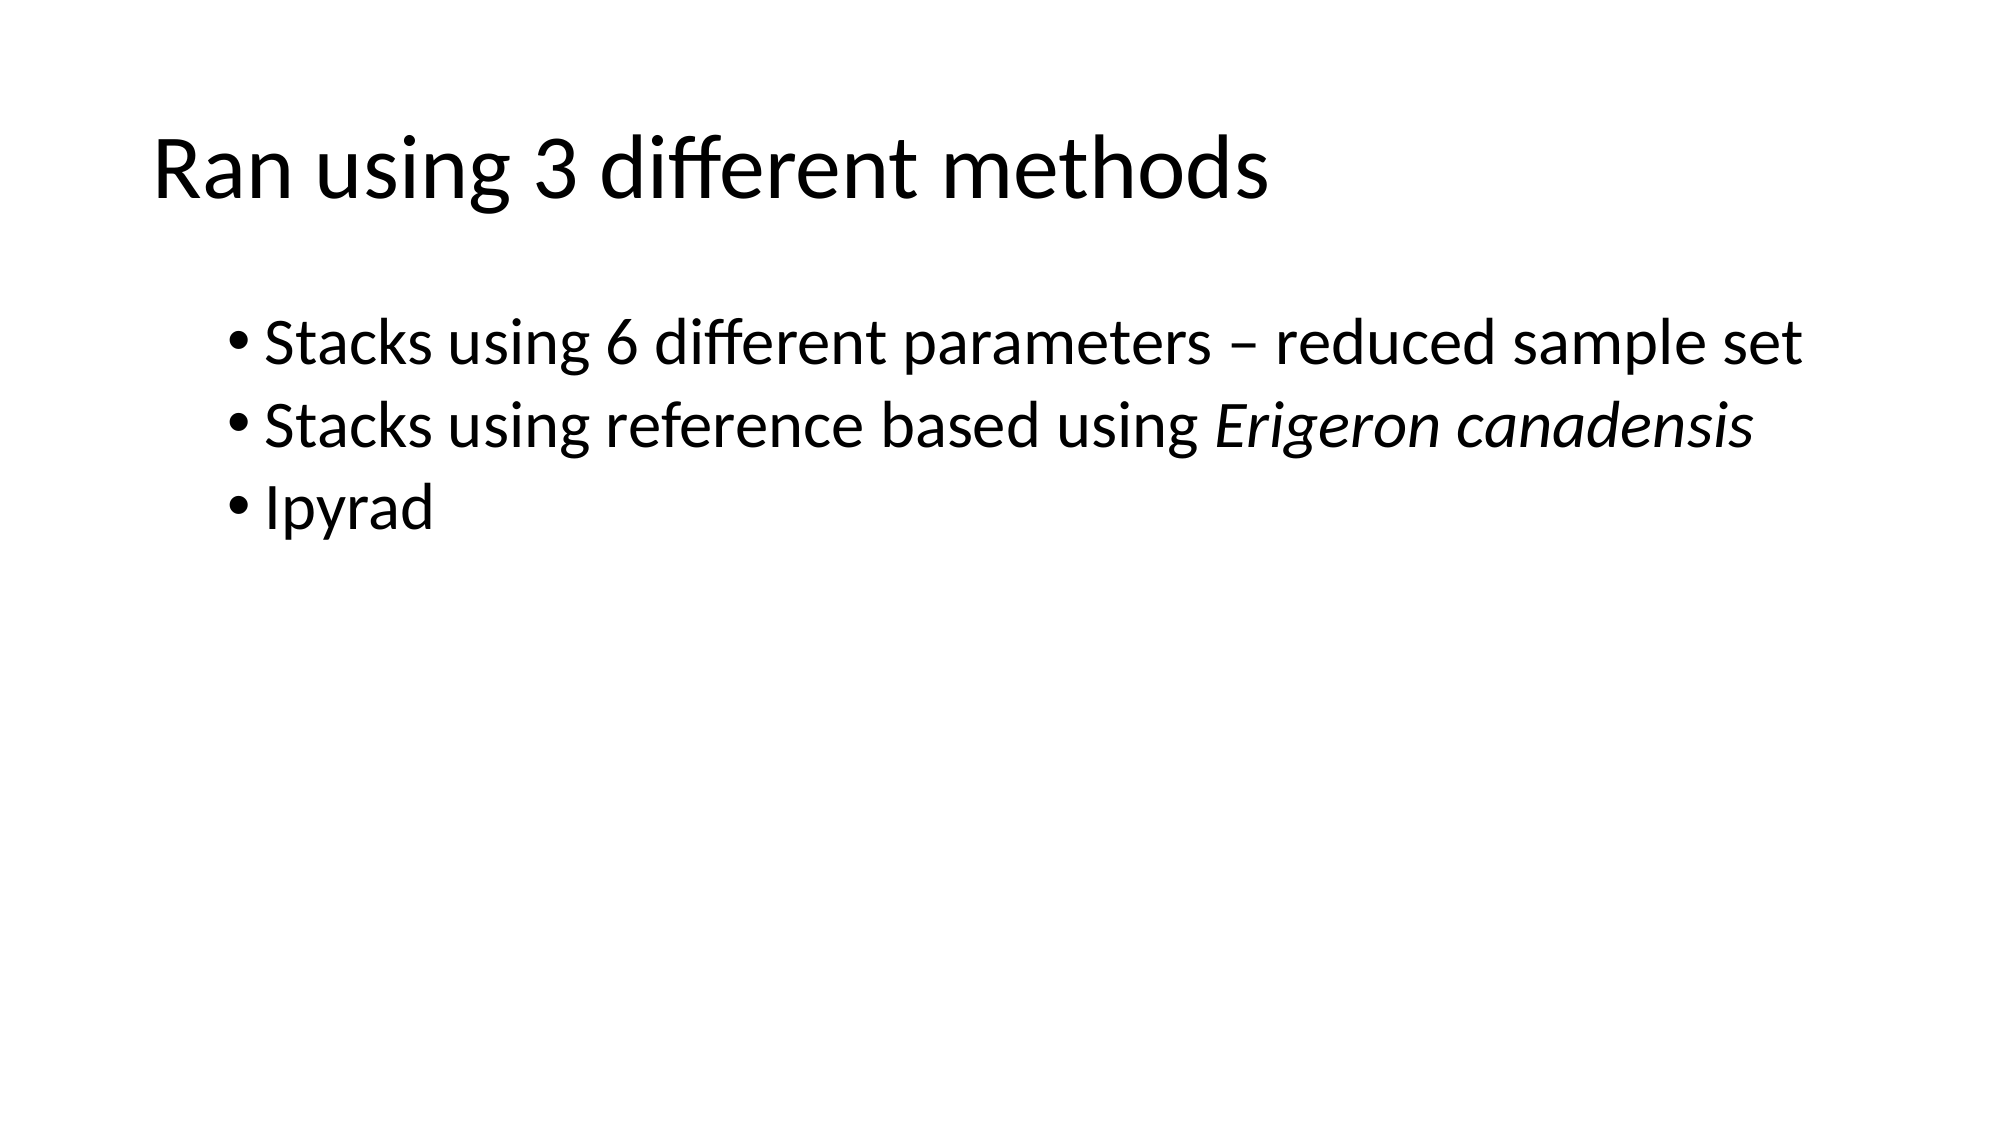

# Ran using 3 different methods
Stacks using 6 different parameters – reduced sample set
Stacks using reference based using Erigeron canadensis
Ipyrad